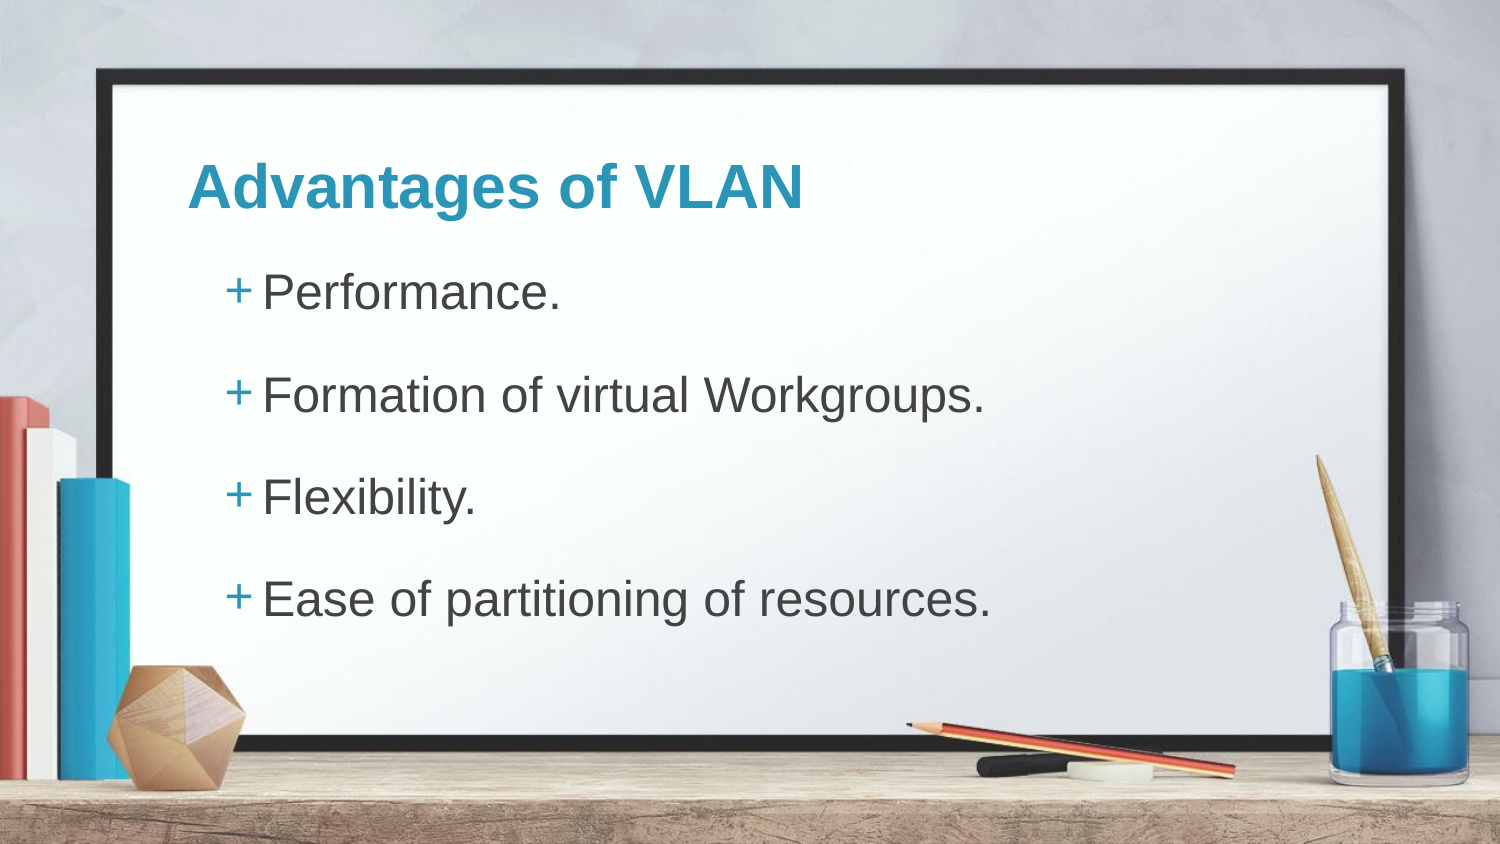

# Advantages of VLAN
Performance.
Formation of virtual Workgroups.
Flexibility.
Ease of partitioning of resources.